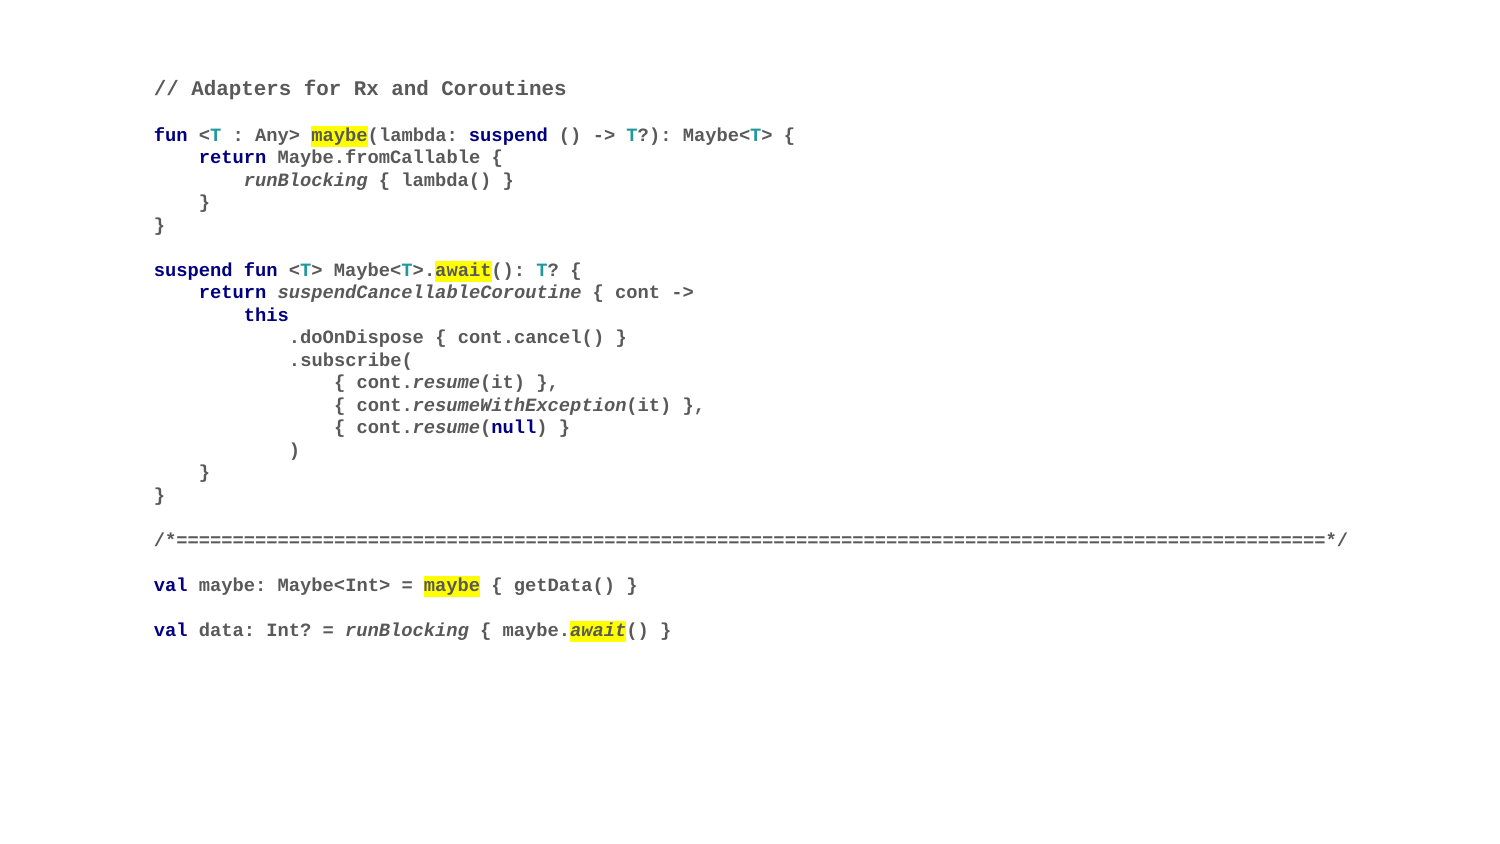

// Adapters for Rx and Coroutines
fun <T : Any> maybe(lambda: suspend () -> T?): Maybe<T> {
    return Maybe.fromCallable {
        runBlocking { lambda() }
    }
}
suspend fun <T> Maybe<T>.await(): T? {
    return suspendCancellableCoroutine { cont ->
        this
            .doOnDispose { cont.cancel() }
            .subscribe(
                { cont.resume(it) },
                { cont.resumeWithException(it) },
                { cont.resume(null) }
            )
    }
}
/*======================================================================================================*/
val maybe: Maybe<Int> = maybe { getData() }
val data: Int? = runBlocking { maybe.await() }